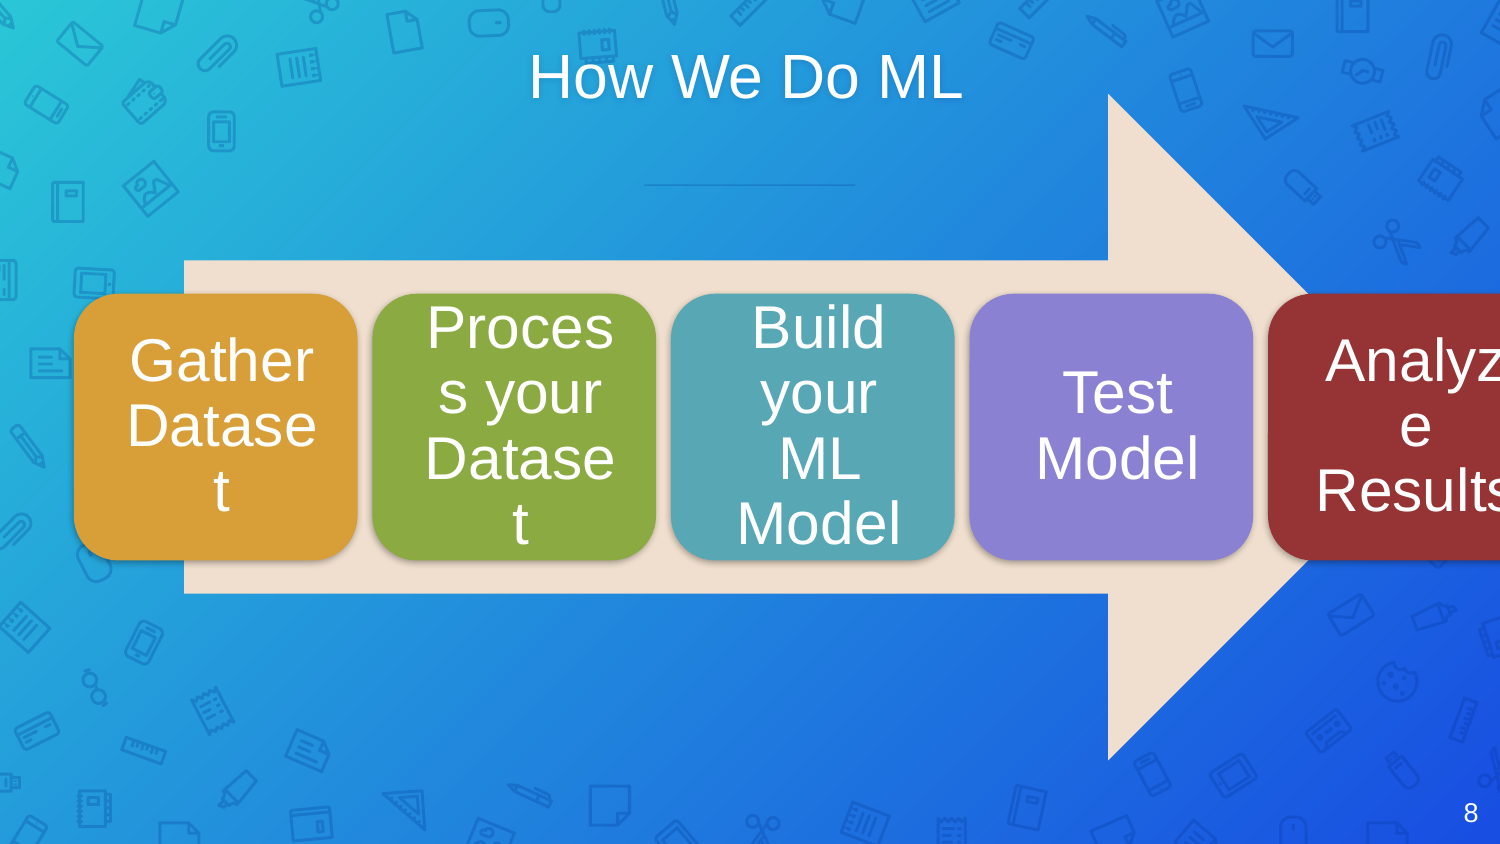

# How We Do ML
Gather Dataset
Process your Dataset
Build your ML Model
Test Model
Analyze Results
8